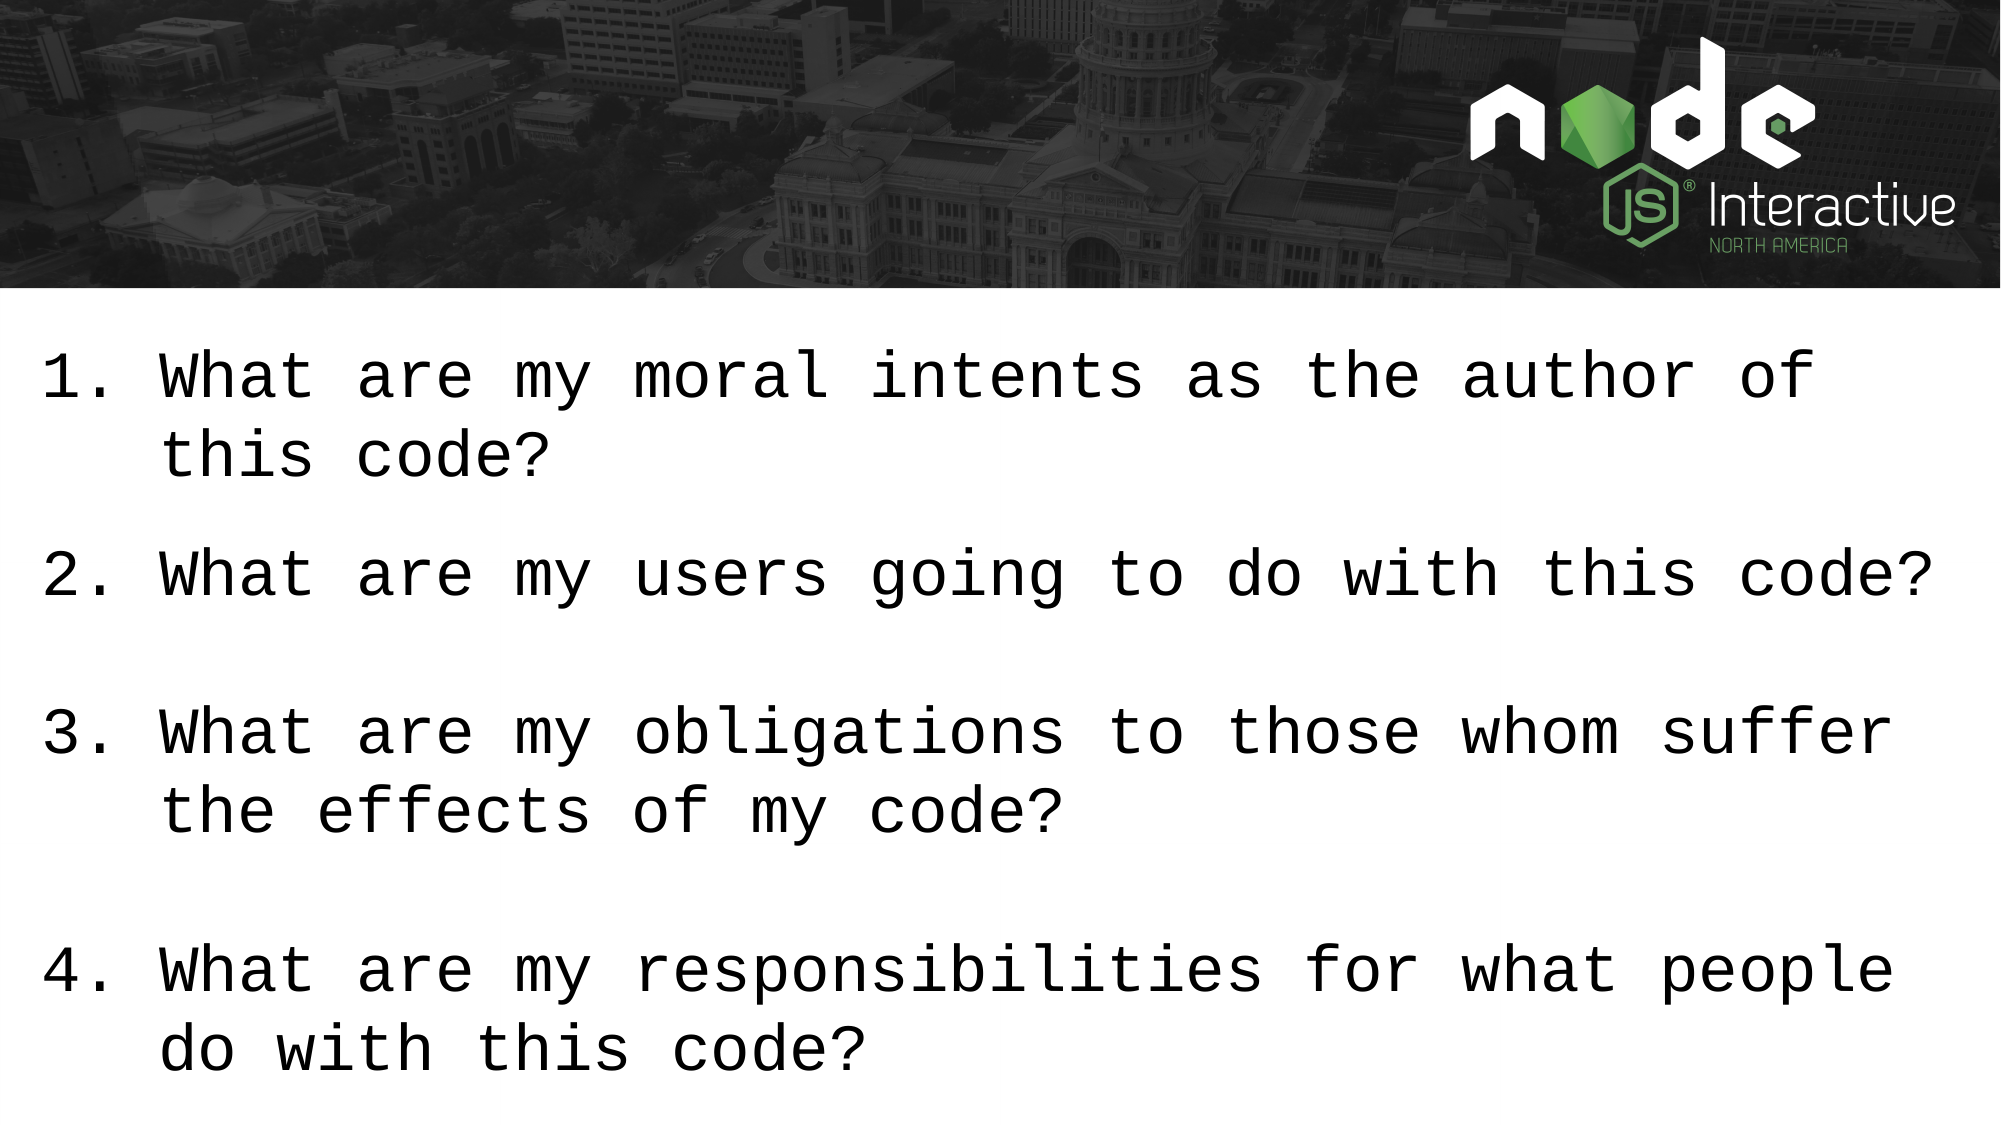

1. What are my moral intents as the author of this code?

2. What are my users going to do with this code?
3. What are my obligations to those whom suffer the effects of my code?
4. What are my responsibilities for what people do with this code?